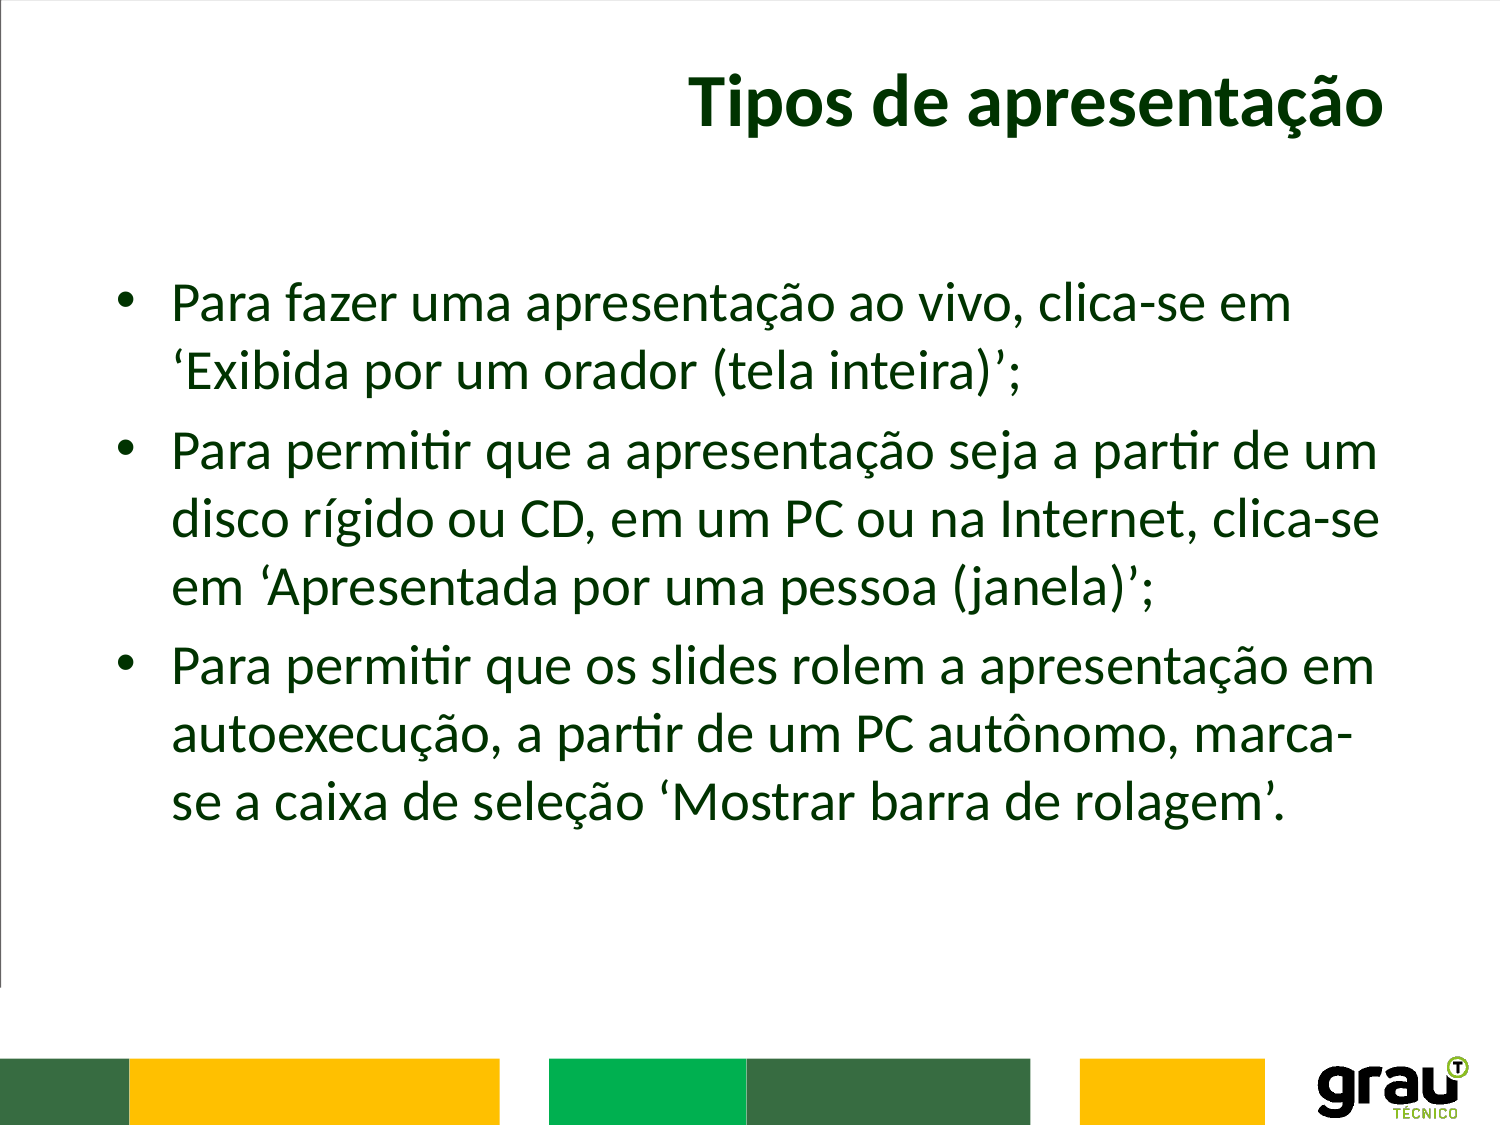

# Tipos de apresentação
Para fazer uma apresentação ao vivo, clica-se em ‘Exibida por um orador (tela inteira)’;
Para permitir que a apresentação seja a partir de um disco rígido ou CD, em um PC ou na Internet, clica-se em ‘Apresentada por uma pessoa (janela)’;
Para permitir que os slides rolem a apresentação em autoexecução, a partir de um PC autônomo, marca-se a caixa de seleção ‘Mostrar barra de rolagem’.